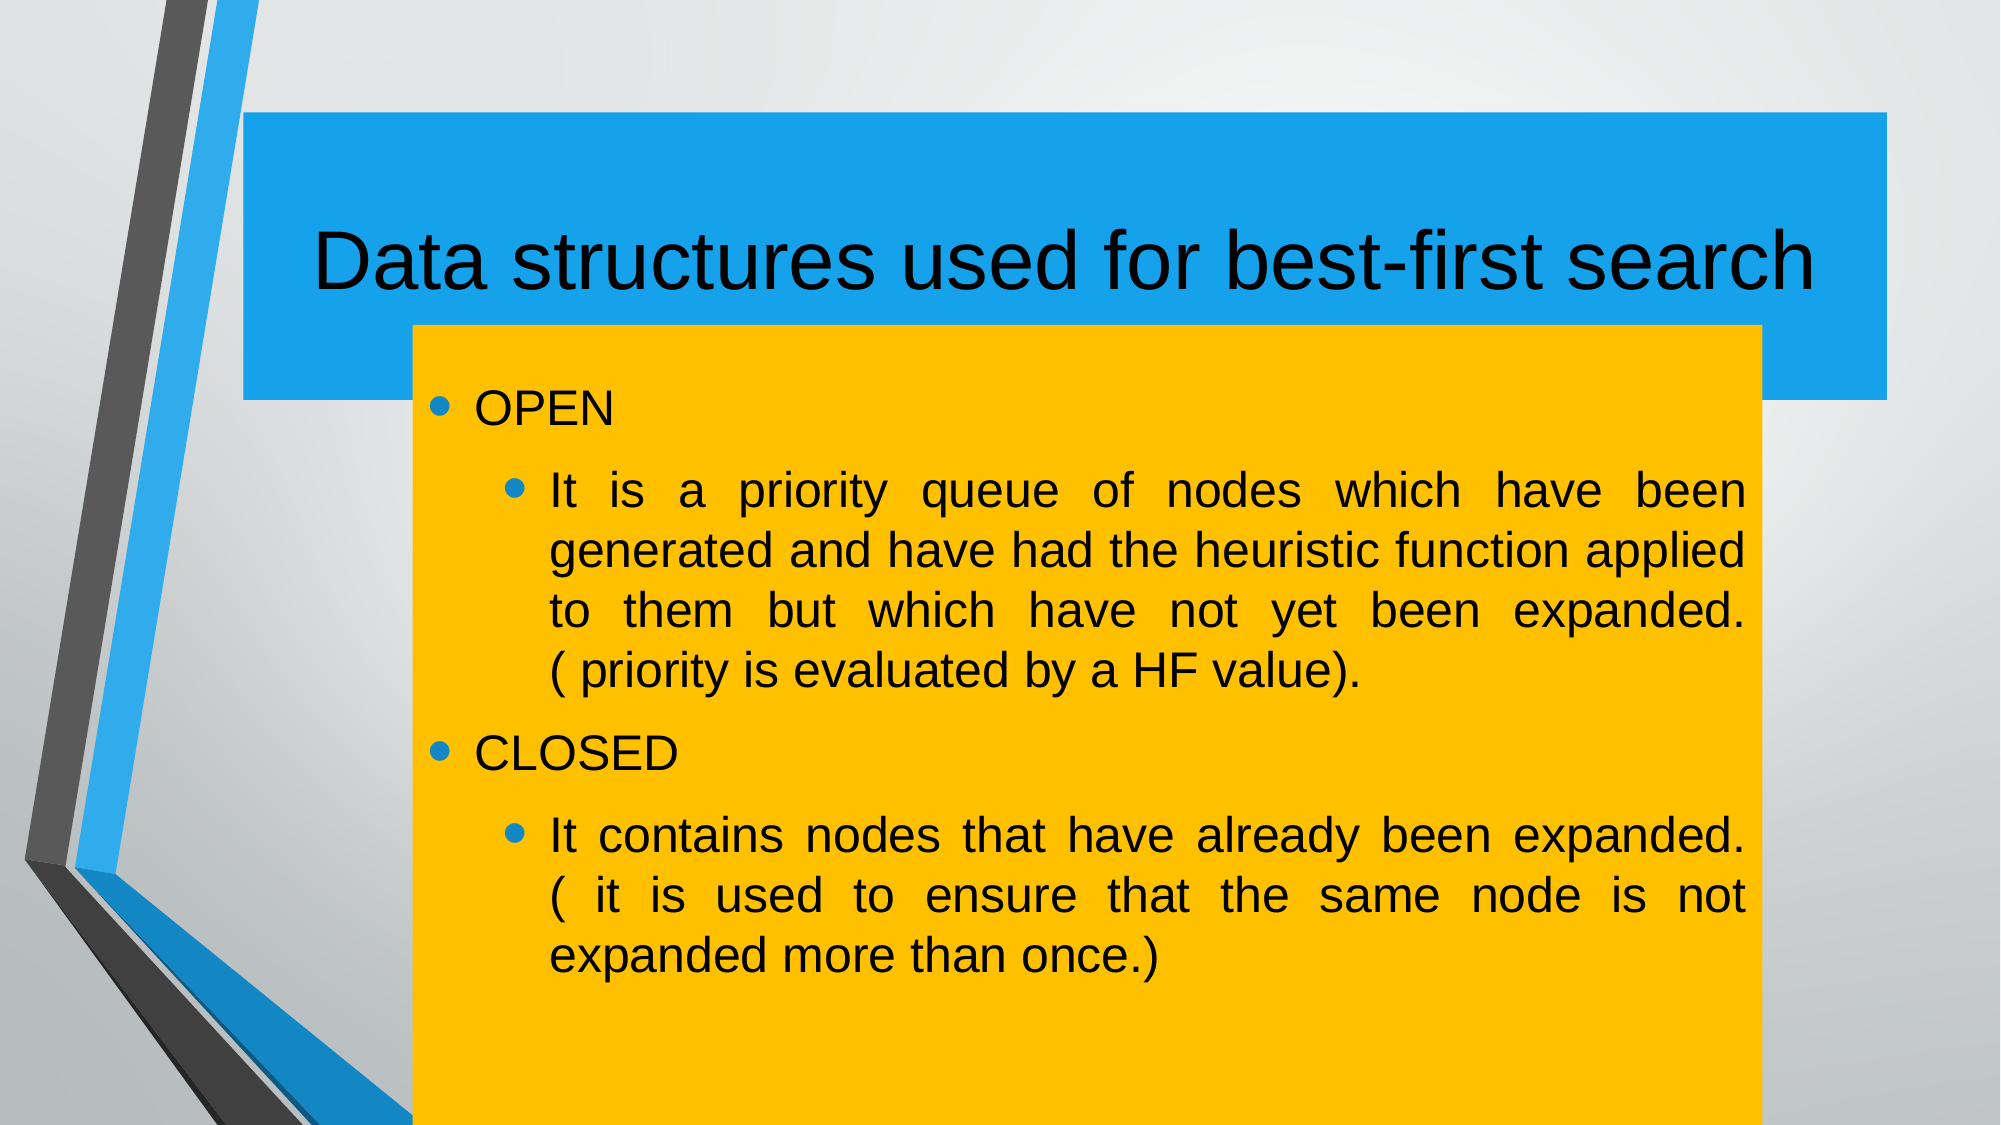

# Data structures used for best-first search
OPEN
It is a priority queue of nodes which have been generated and have had the heuristic function applied to them but which have not yet been expanded. ( priority is evaluated by a HF value).
CLOSED
It contains nodes that have already been expanded. ( it is used to ensure that the same node is not expanded more than once.)